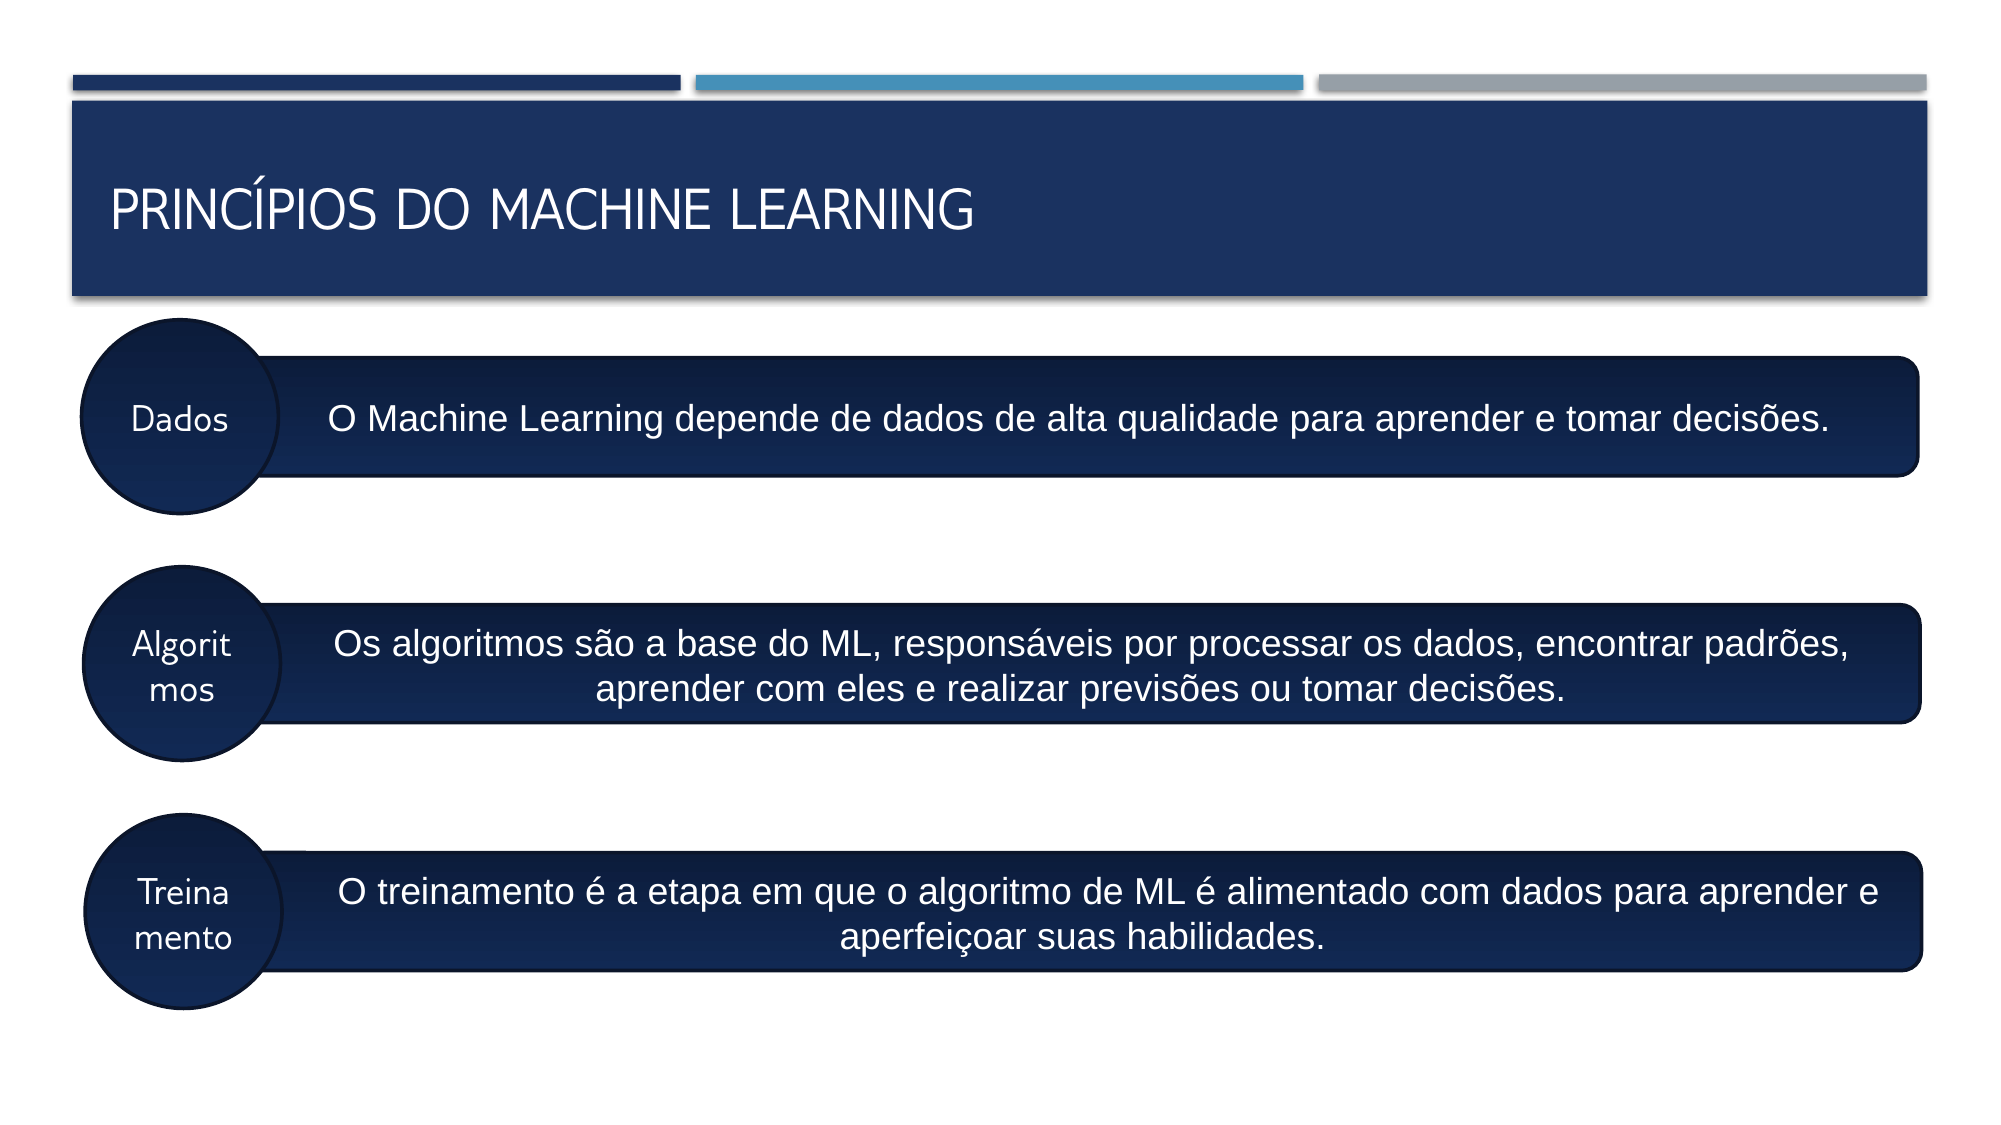

PRINCÍPIOS DO MACHINE LEARNING
Dados
O Machine Learning depende de dados de alta qualidade para aprender e tomar decisões.
Algoritmos
  Os algoritmos são a base do ML, responsáveis por processar os dados, encontrar padrões, aprender com eles e realizar previsões ou tomar decisões.
Treinamento
     O treinamento é a etapa em que o algoritmo de ML é alimentado com dados para aprender e aperfeiçoar suas habilidades.